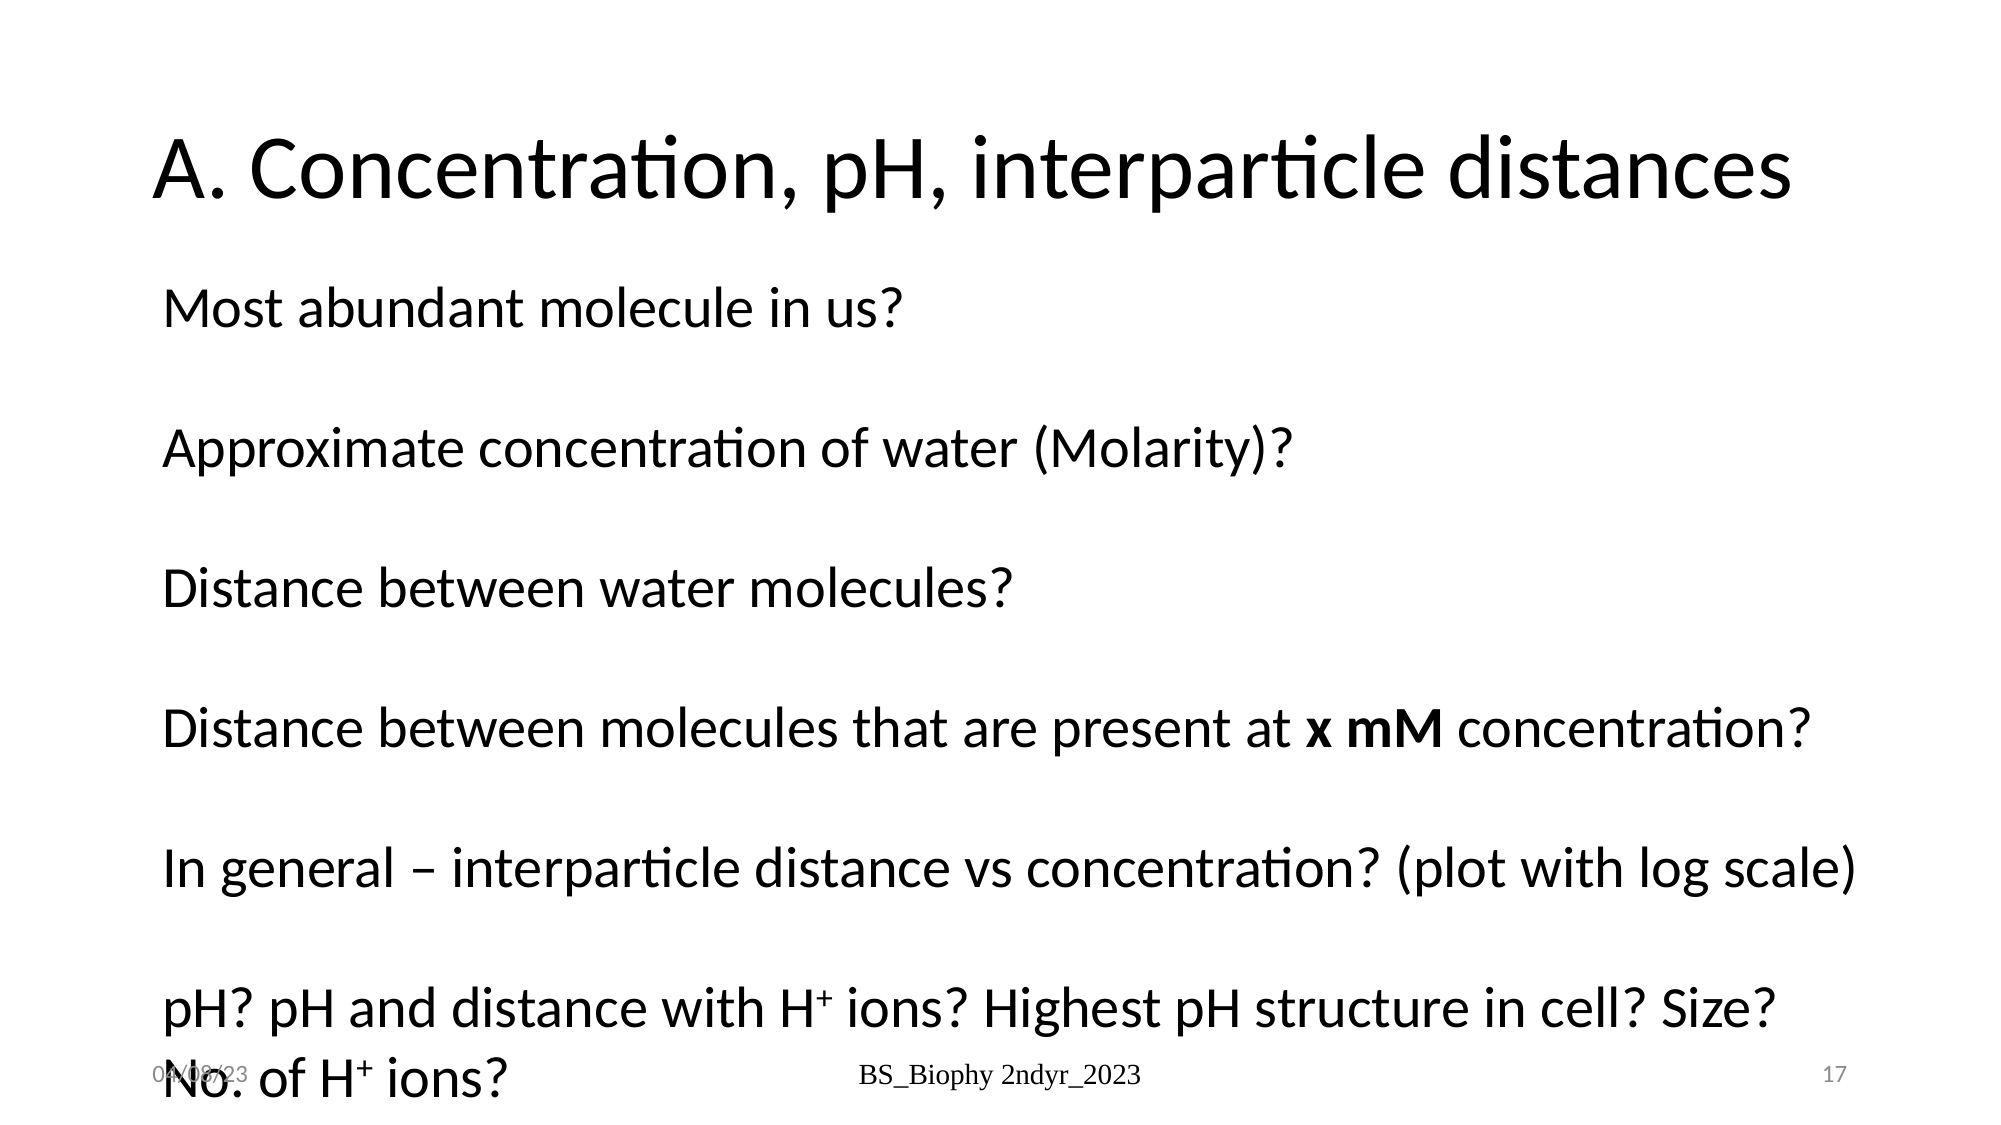

# A. Concentration, pH, interparticle distances
Most abundant molecule in us?

Approximate concentration of water (Molarity)?

Distance between water molecules?

Distance between molecules that are present at x mM concentration?

In general – interparticle distance vs concentration? (plot with log scale)

pH? pH and distance with H+ ions? Highest pH structure in cell? Size?
No. of H+ ions?
04/08/23
BS_Biophy 2ndyr_2023
17